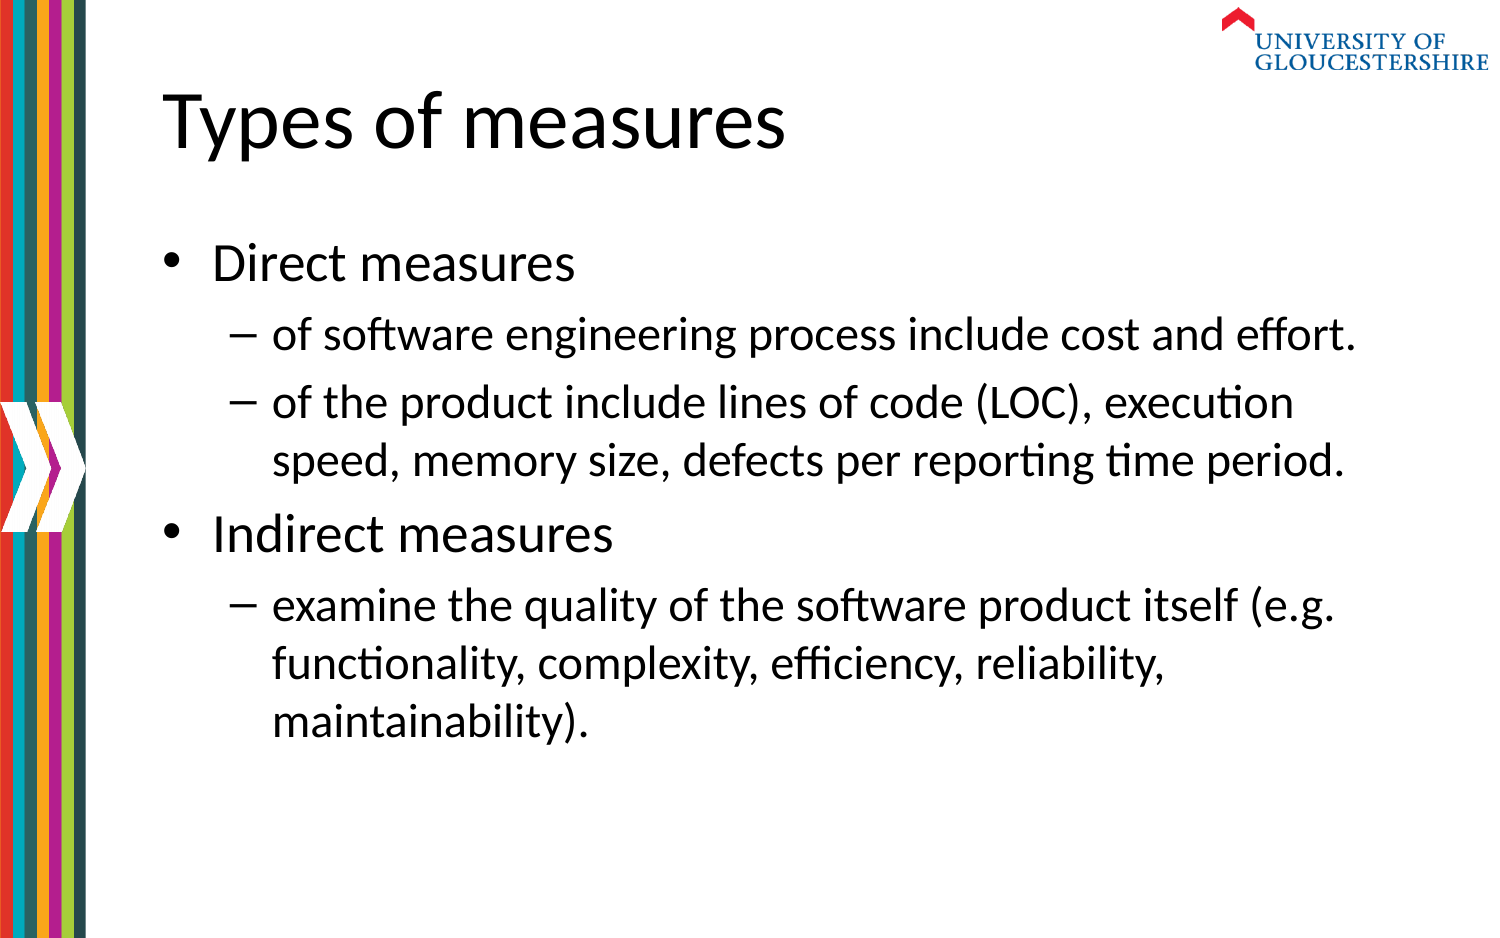

# Types of measures
Direct measures
of software engineering process include cost and effort.
of the product include lines of code (LOC), execution speed, memory size, defects per reporting time period.
Indirect measures
examine the quality of the software product itself (e.g.  functionality, complexity, efficiency, reliability, maintainability).